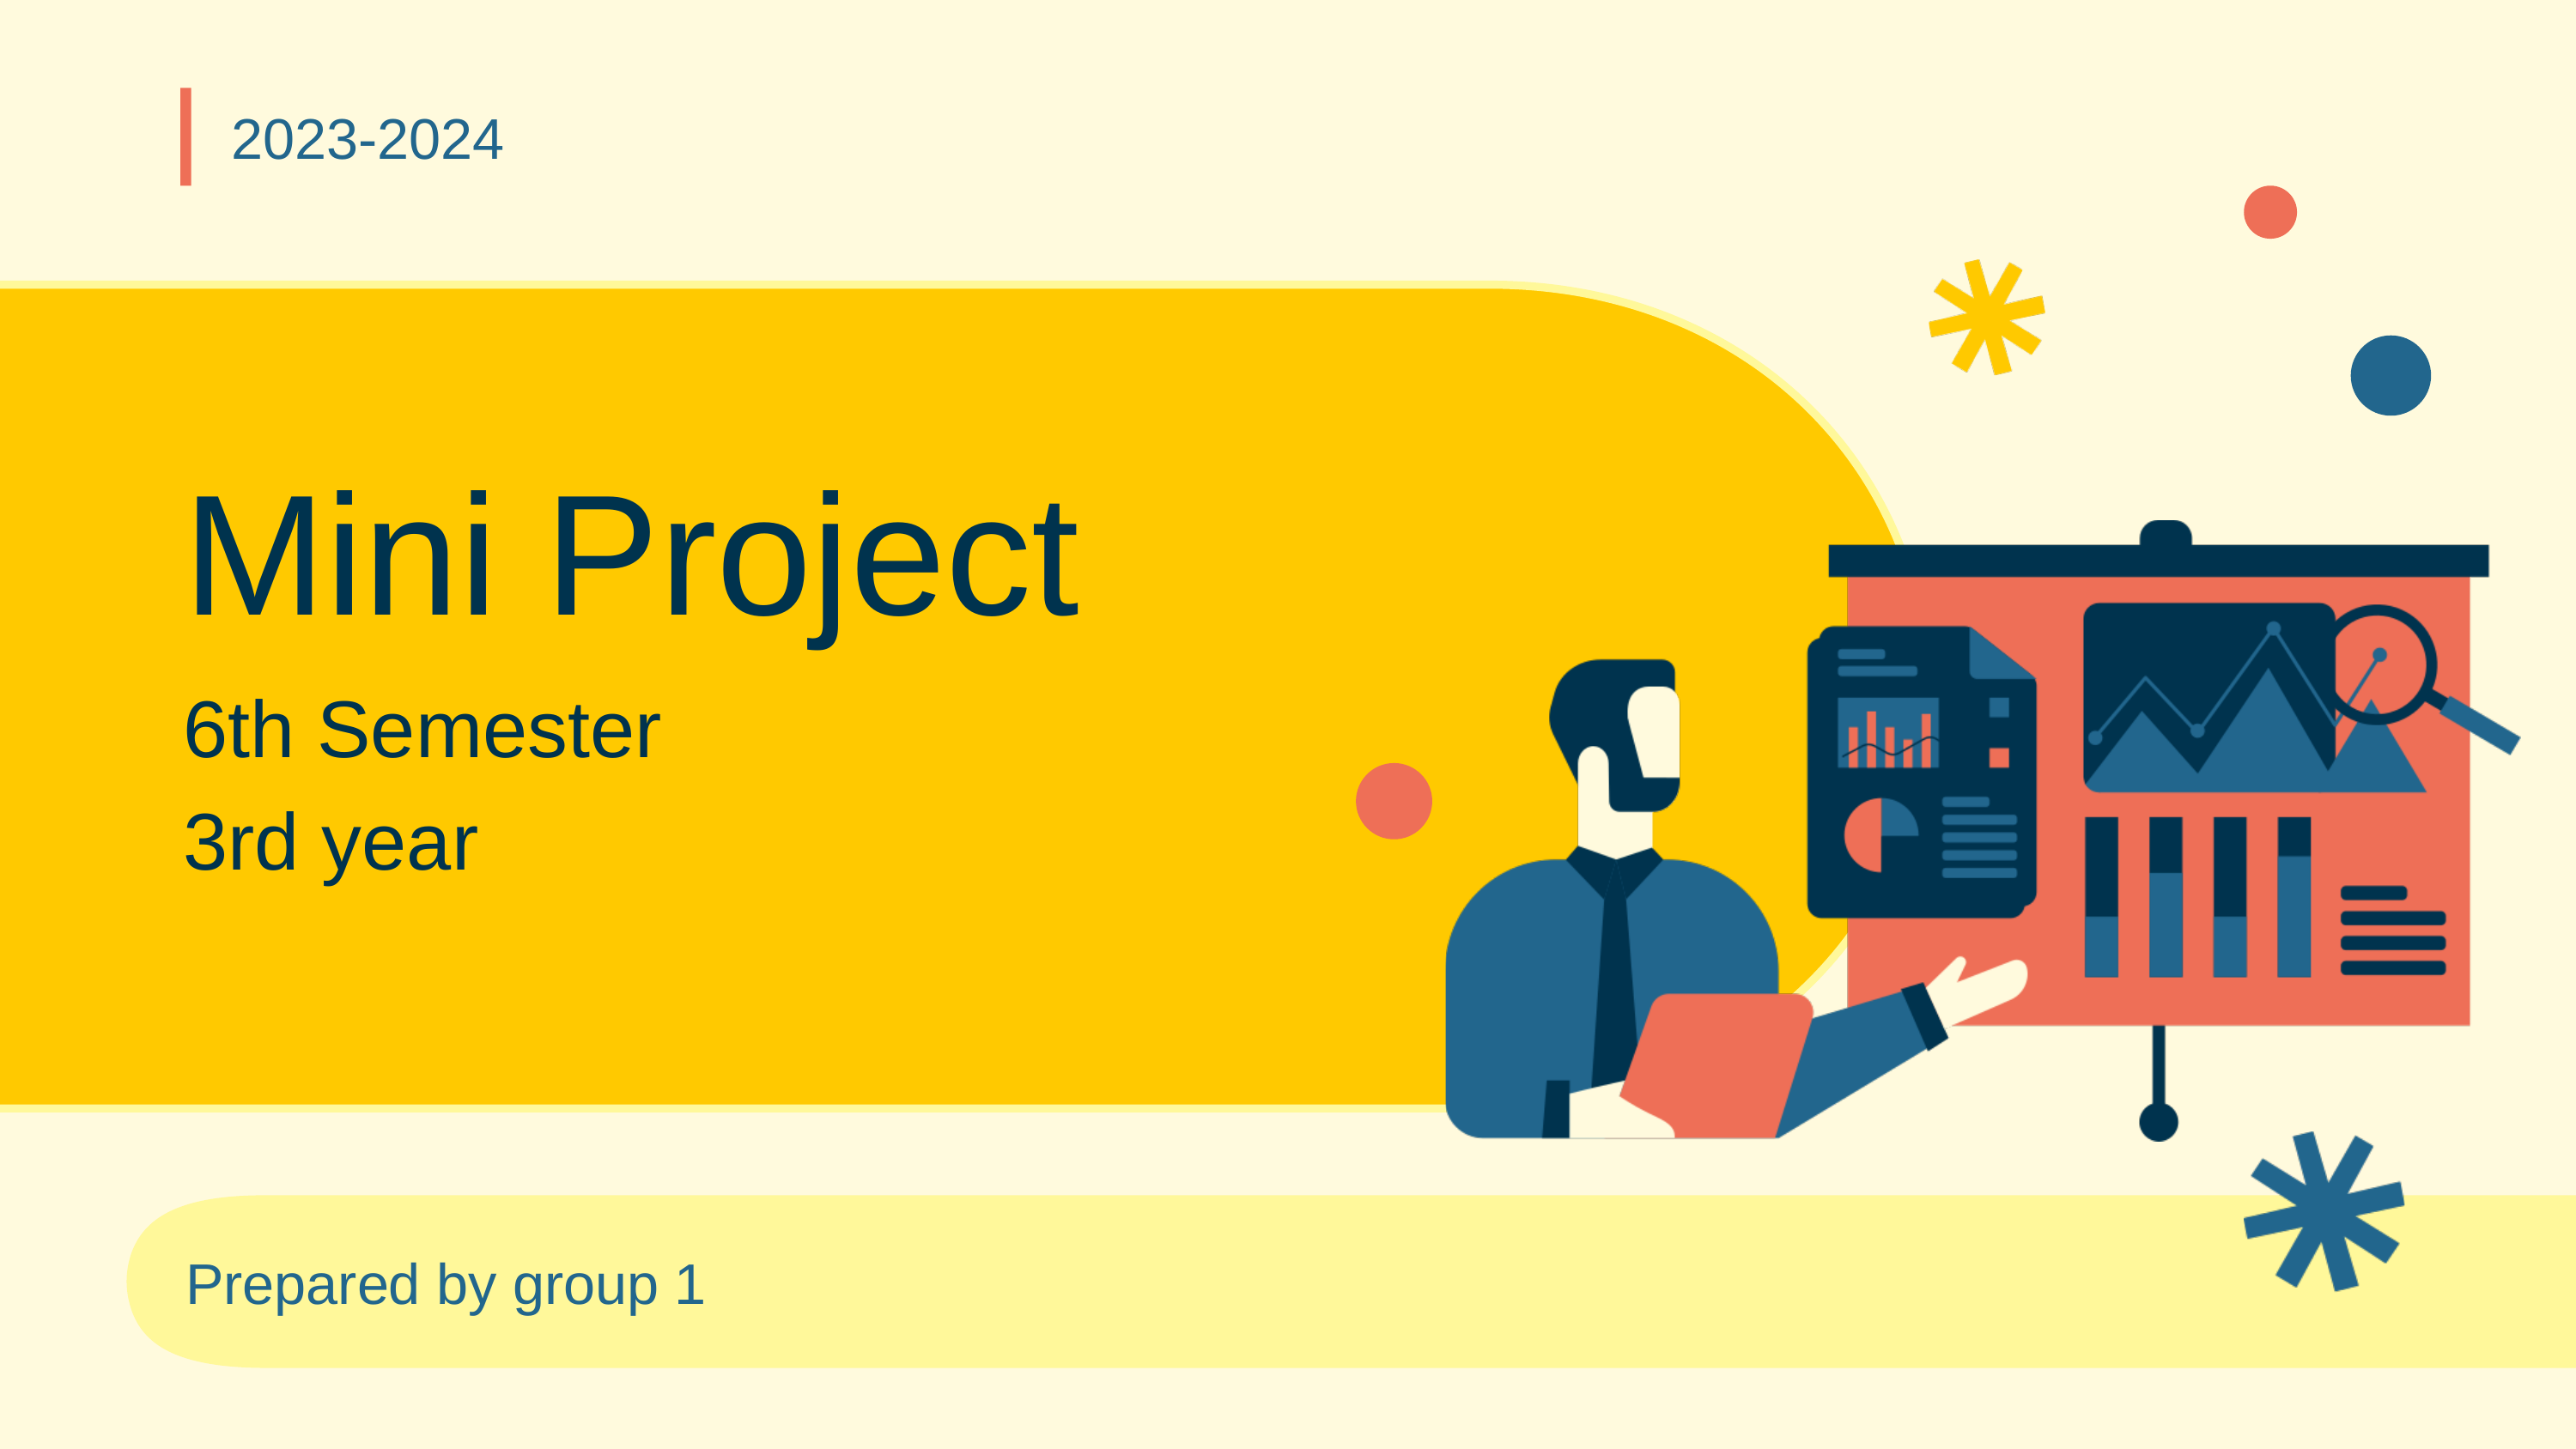

2023-2024

Mini Project

6th Semester
3rd year

Prepared by group 1